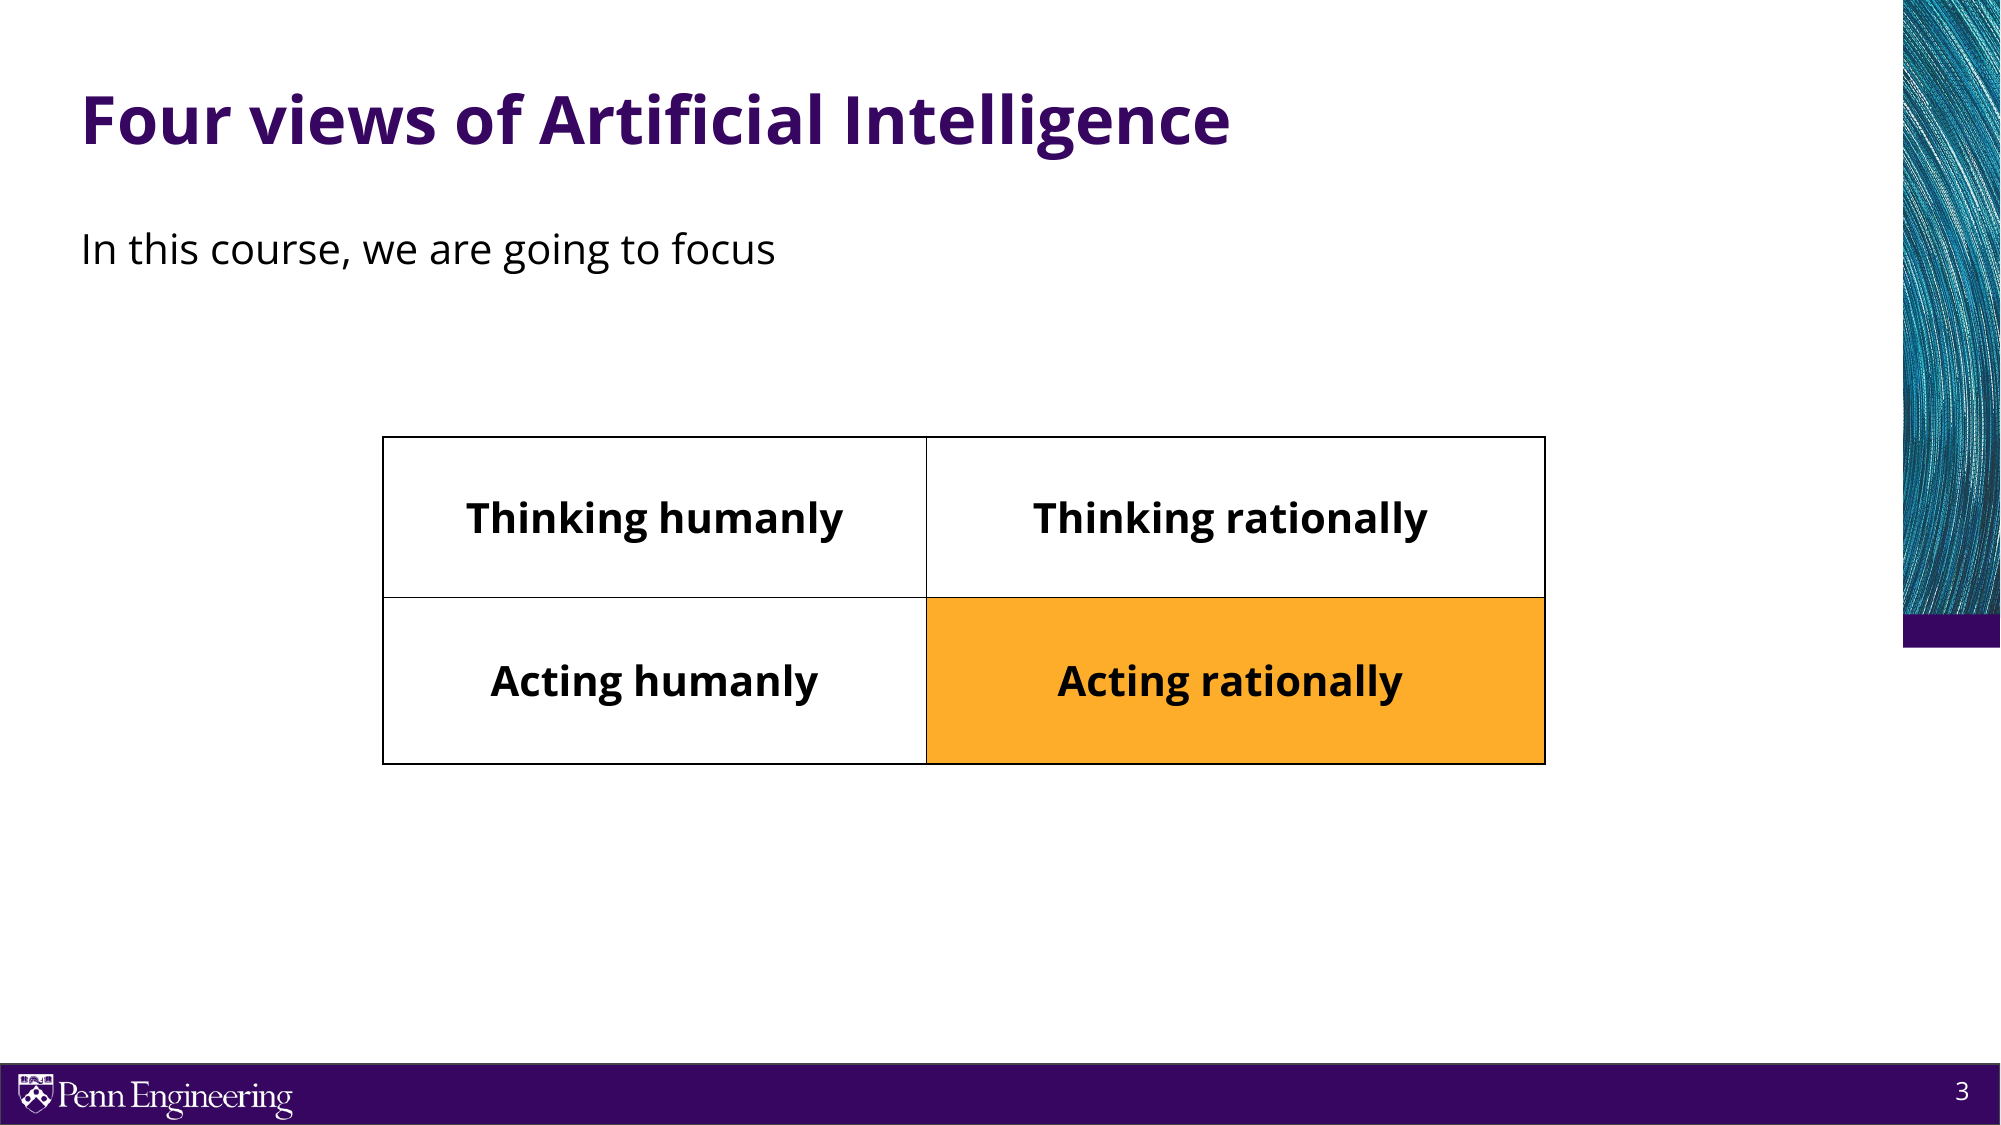

# Four views of Artificial Intelligence
In this course, we are going to focus

| Thinking humanly | Thinking rationally |
| --- | --- |
| Acting humanly | Acting rationally |
3